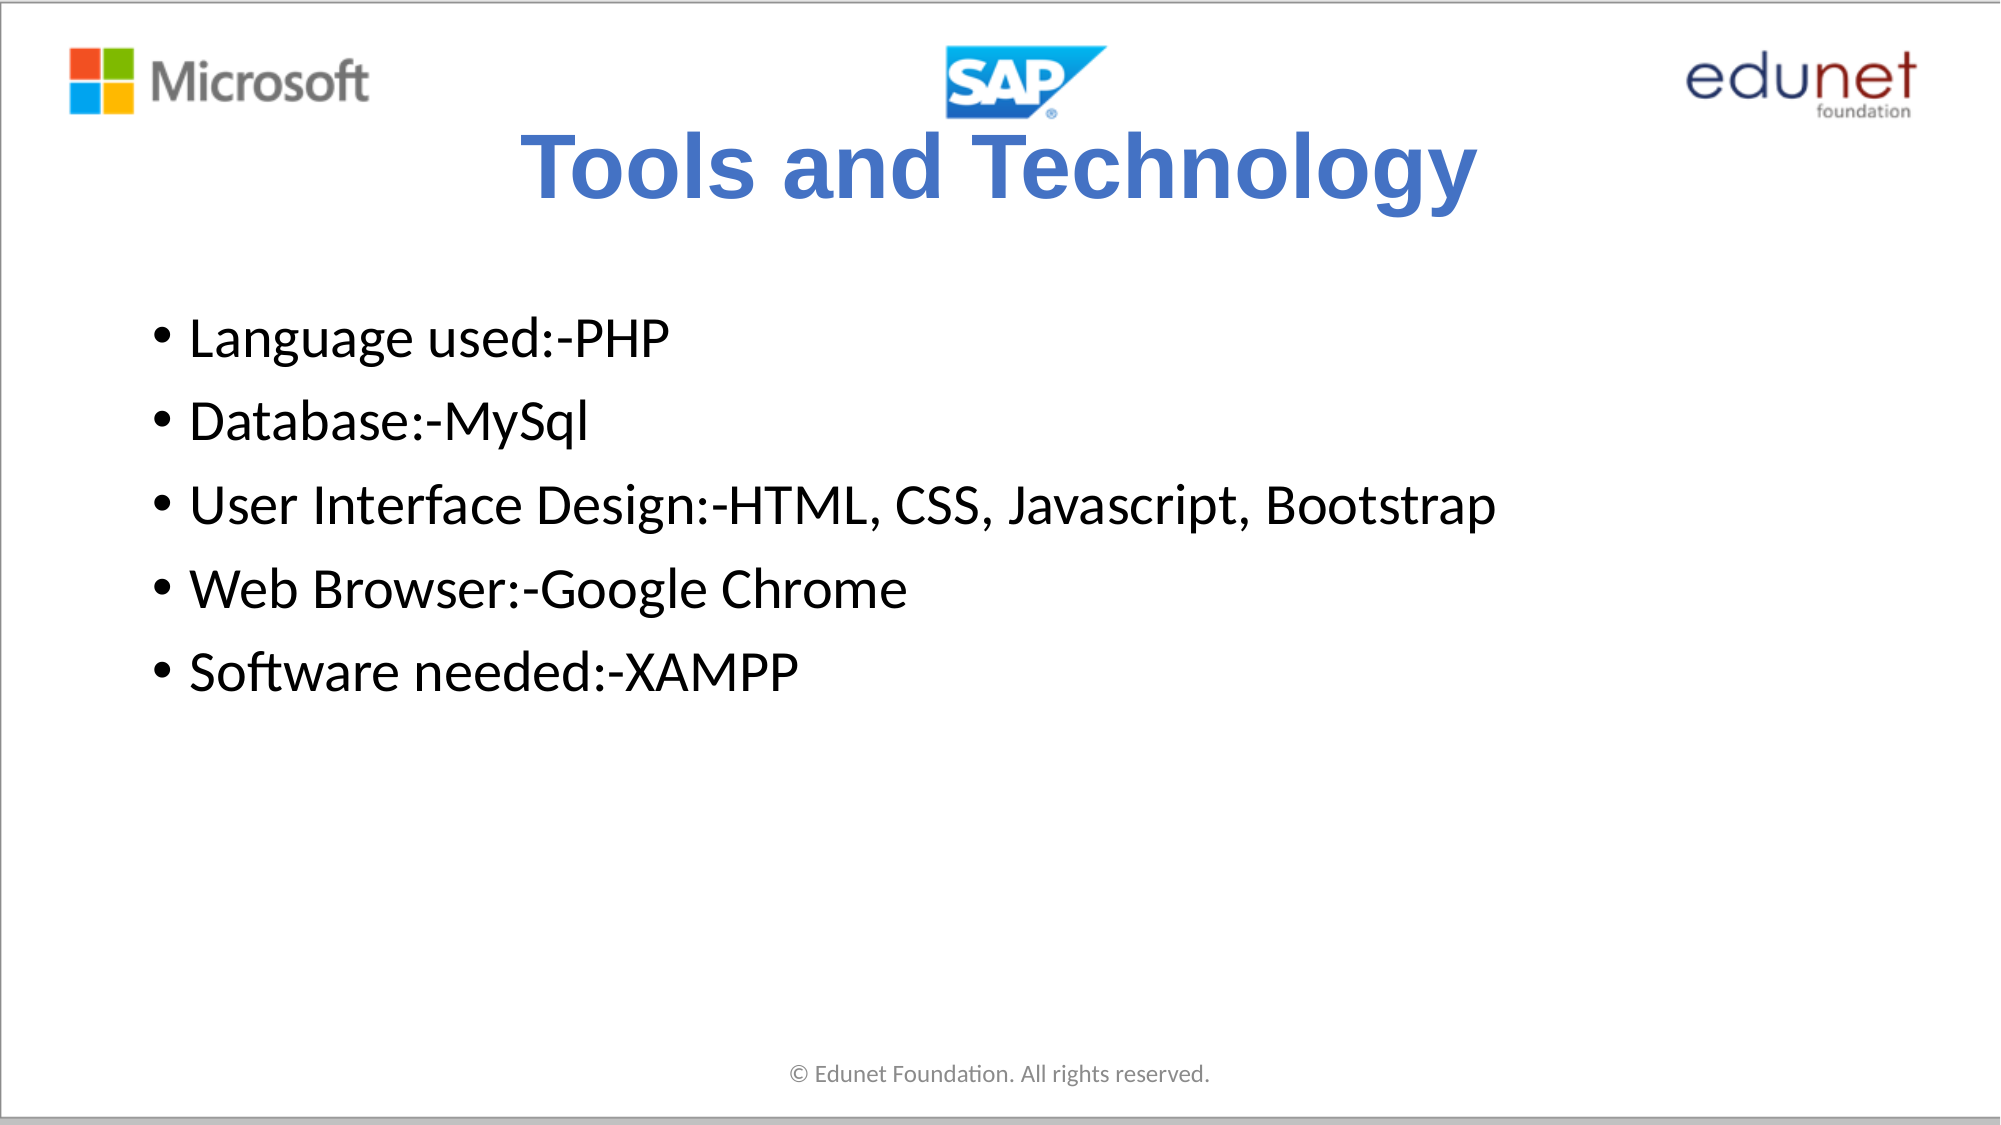

# Tools and Technology
Language used:-PHP
Database:-MySql
User Interface Design:-HTML, CSS, Javascript, Bootstrap
Web Browser:-Google Chrome
Software needed:-XAMPP
© Edunet Foundation. All rights reserved.